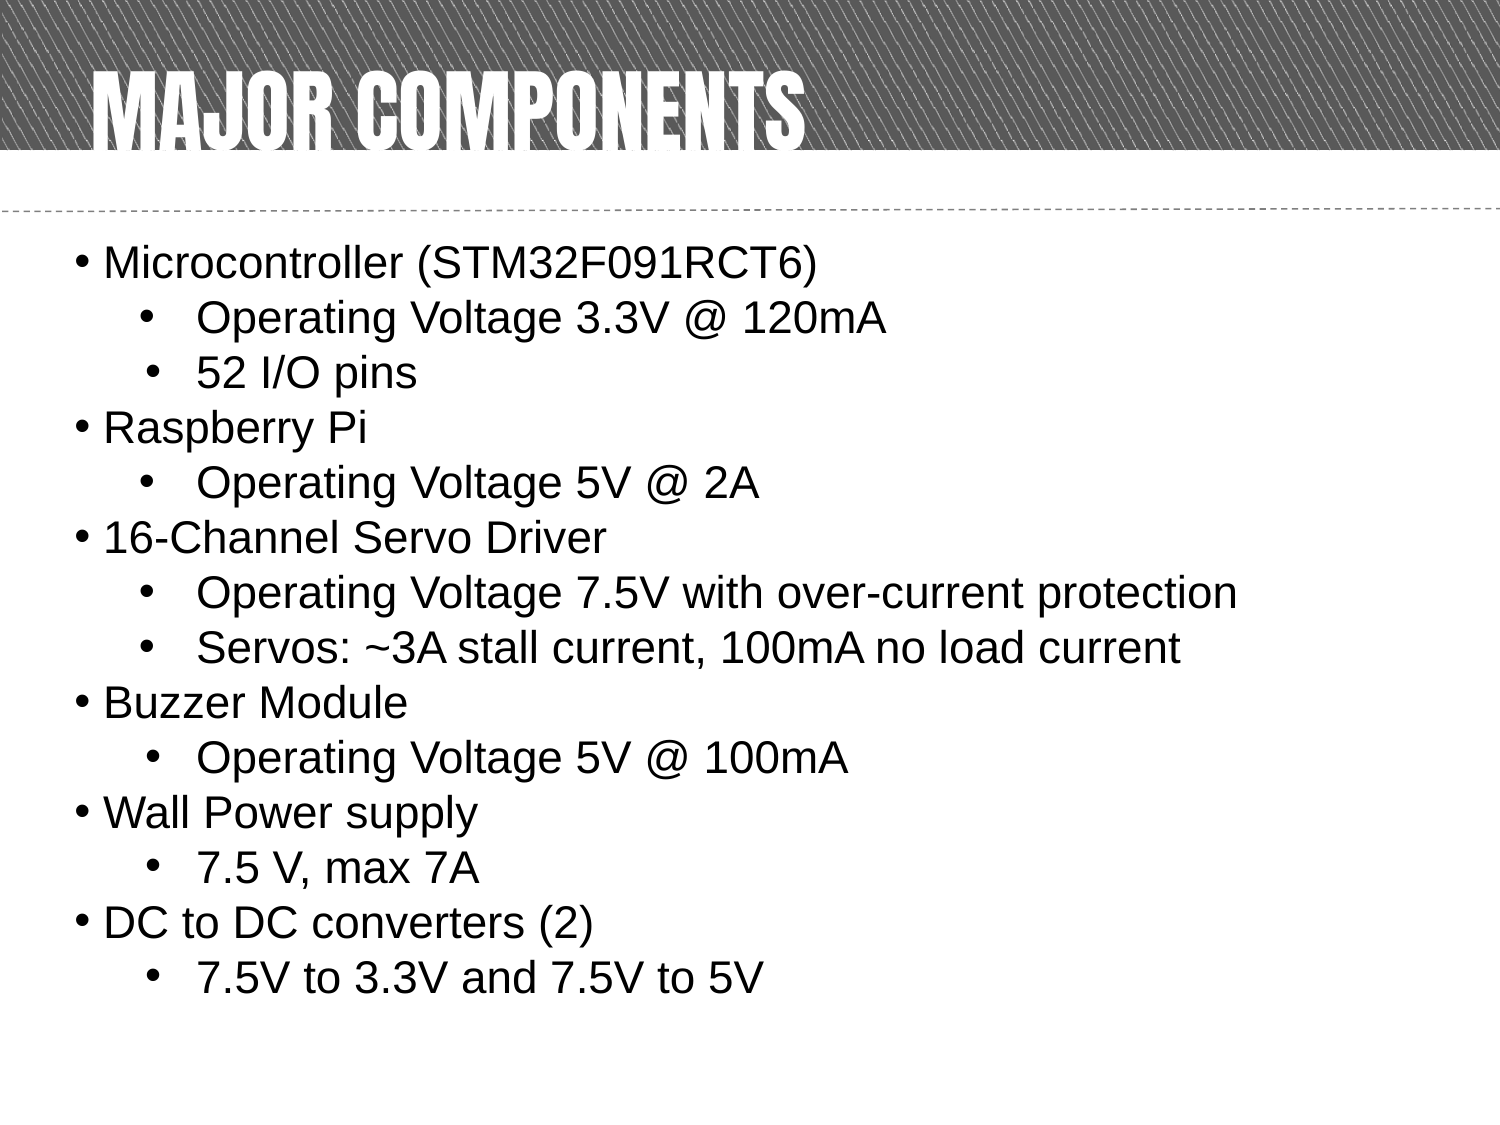

# MAJOR COMPONENTS
 Microcontroller (STM32F091RCT6)
Operating Voltage 3.3V @ 120mA
52 I/O pins
 Raspberry Pi
Operating Voltage 5V @ 2A
 16-Channel Servo Driver
Operating Voltage 7.5V with over-current protection
Servos: ~3A stall current, 100mA no load current
 Buzzer Module
Operating Voltage 5V @ 100mA
 Wall Power supply
7.5 V, max 7A
 DC to DC converters (2)
7.5V to 3.3V and 7.5V to 5V
Choose the major (electrical) components being utilized by your design. For each component, provide a brief description of what it is, relevant specifications, and what it will do. Examples of major components include the microcontroller, motors, wireless interfaces, power converters and regulators. Examples of relevant specifications include operating speed (uC), number of I/O (uC), stall current (motors), operating voltage, and expected current consumption